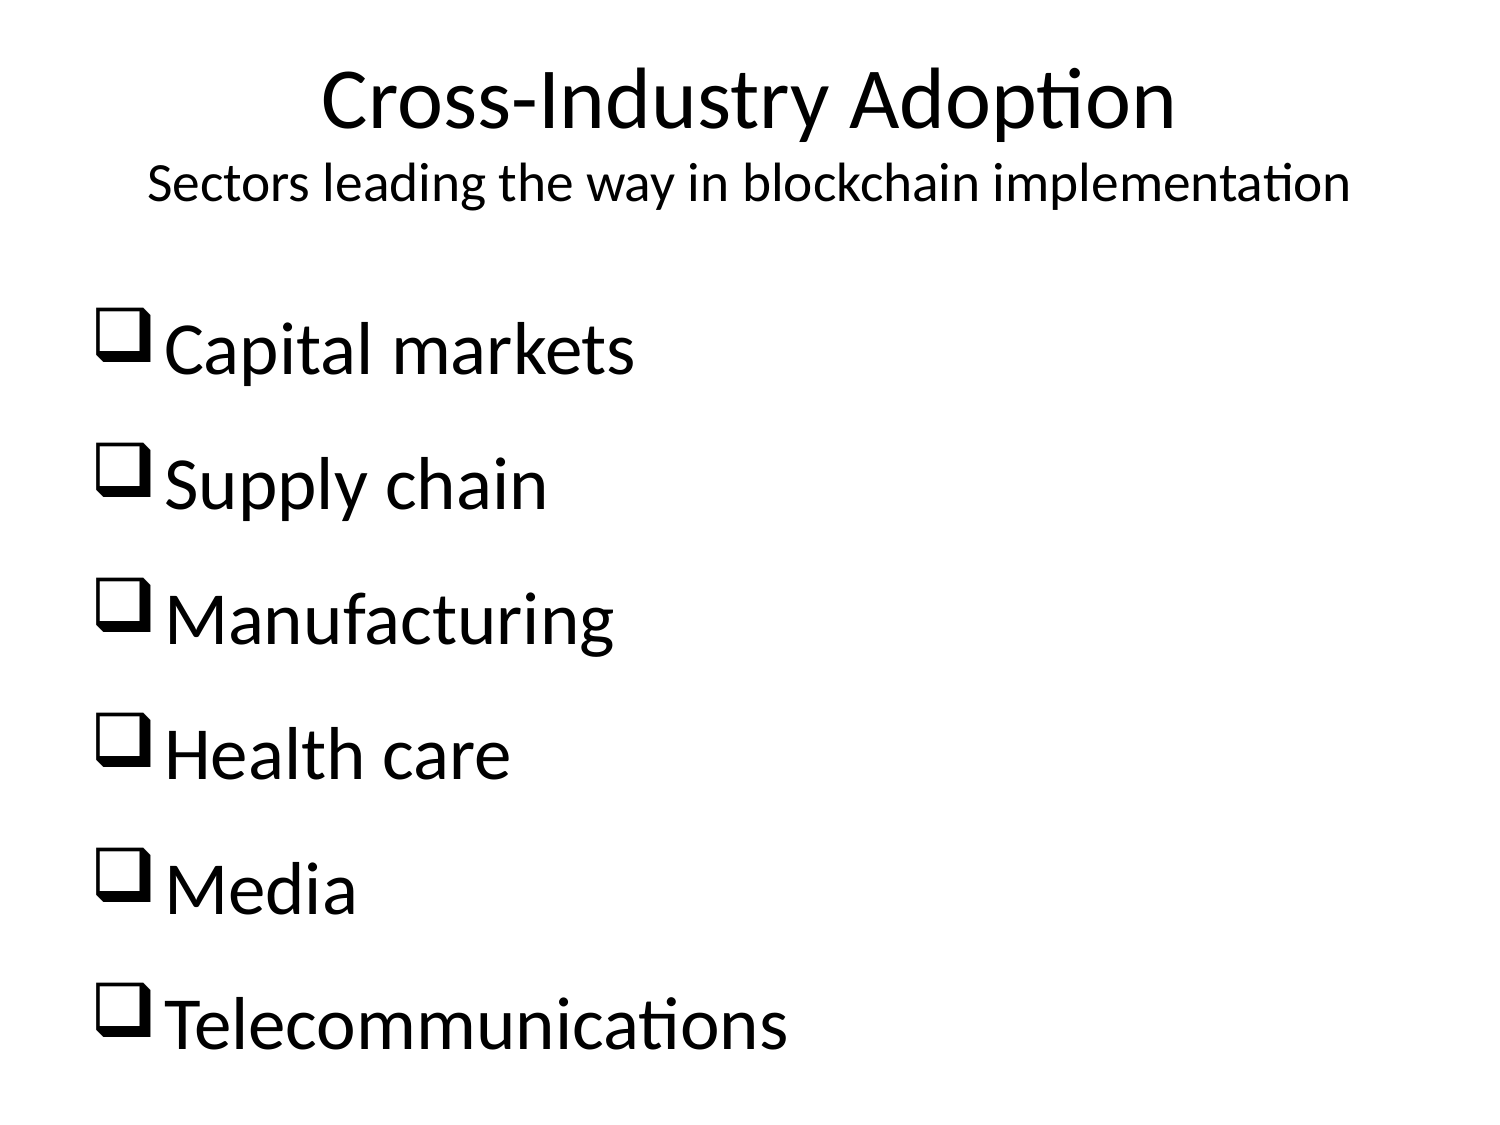

# Cross-Industry Adoption Sectors leading the way in blockchain implementation

Capital markets
Supply chain
Manufacturing
Health care
Media
Telecommunications